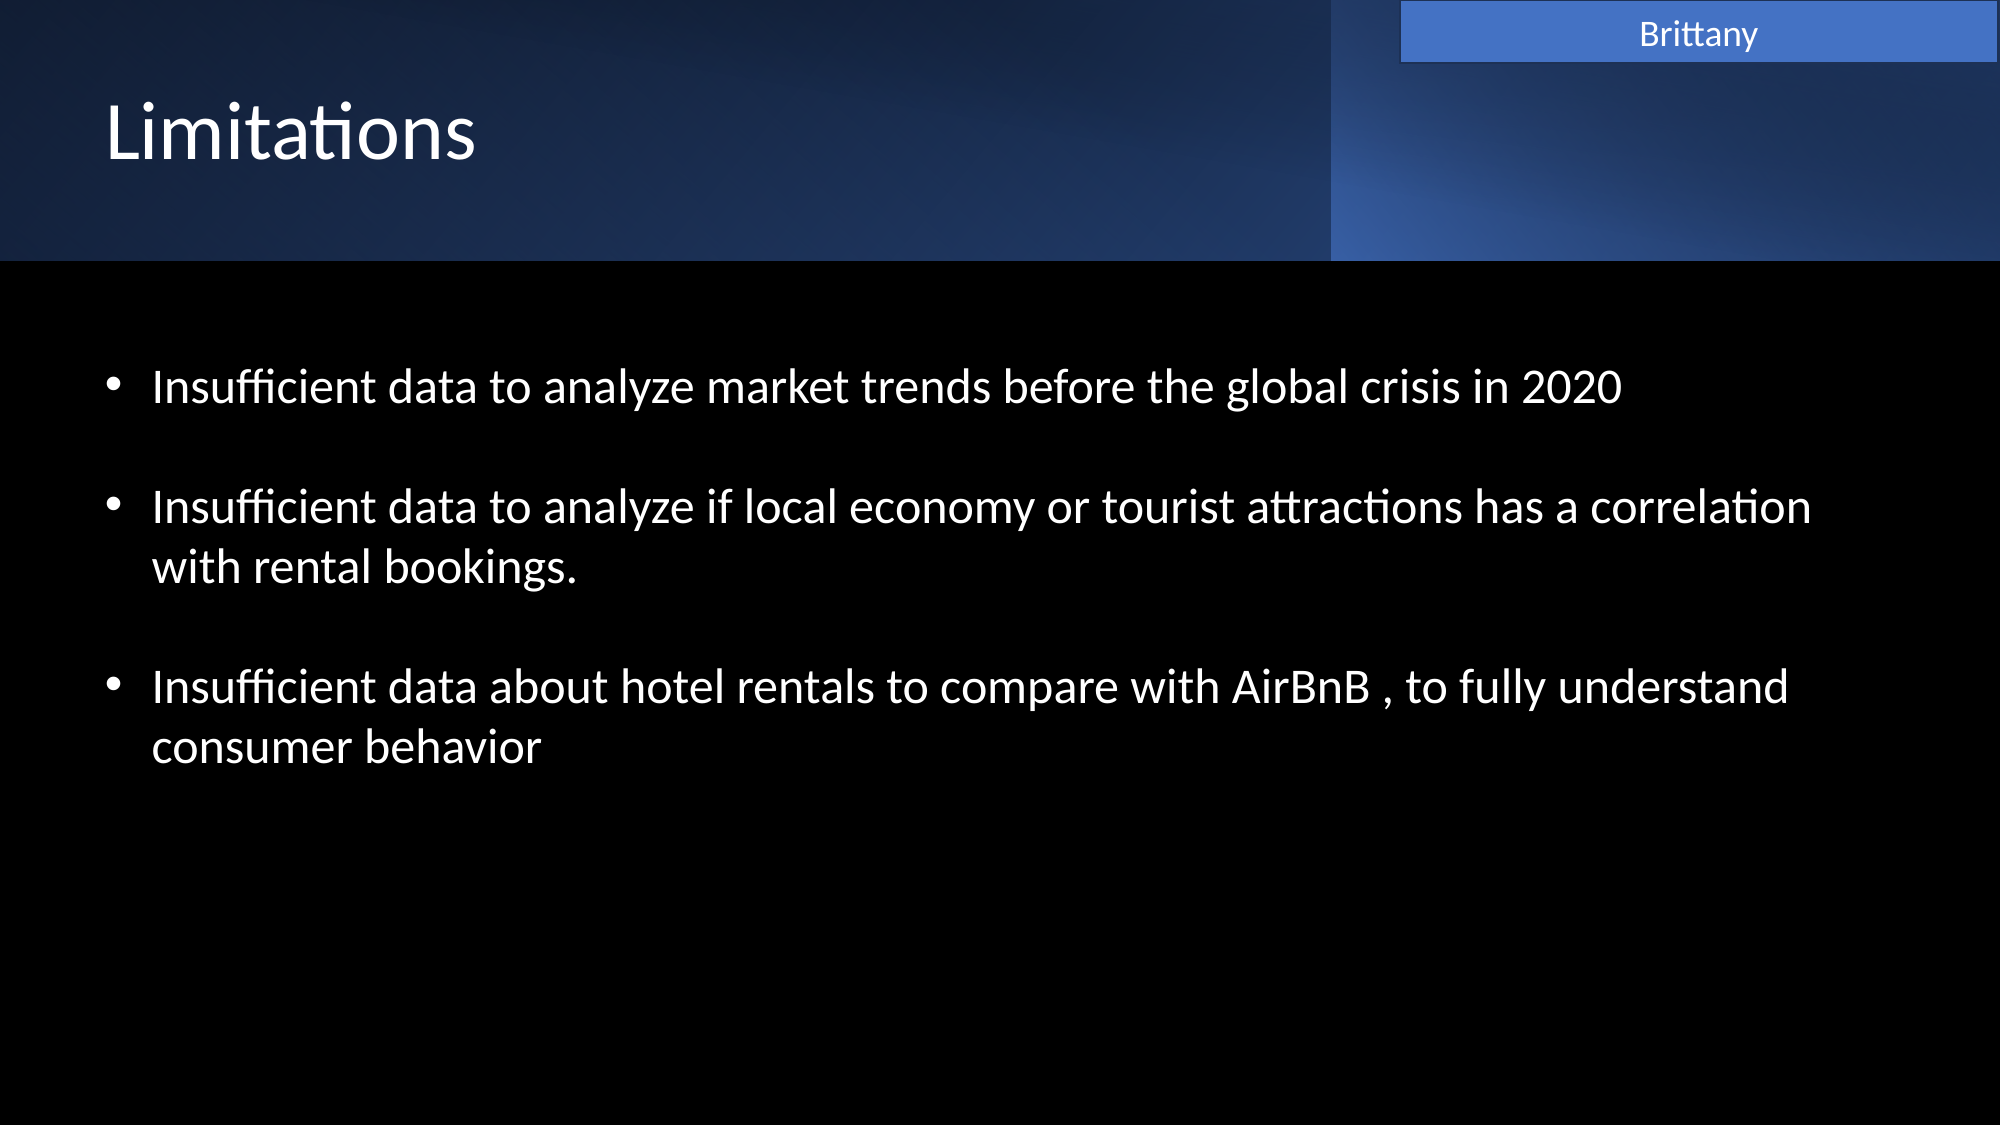

Brittany

# Limitations
Insufficient data to analyze market trends before the global crisis in 2020

Insufficient data to analyze if local economy or tourist attractions has a correlation with rental bookings.

Insufficient data about hotel rentals to compare with AirBnB , to fully understand  consumer behavior